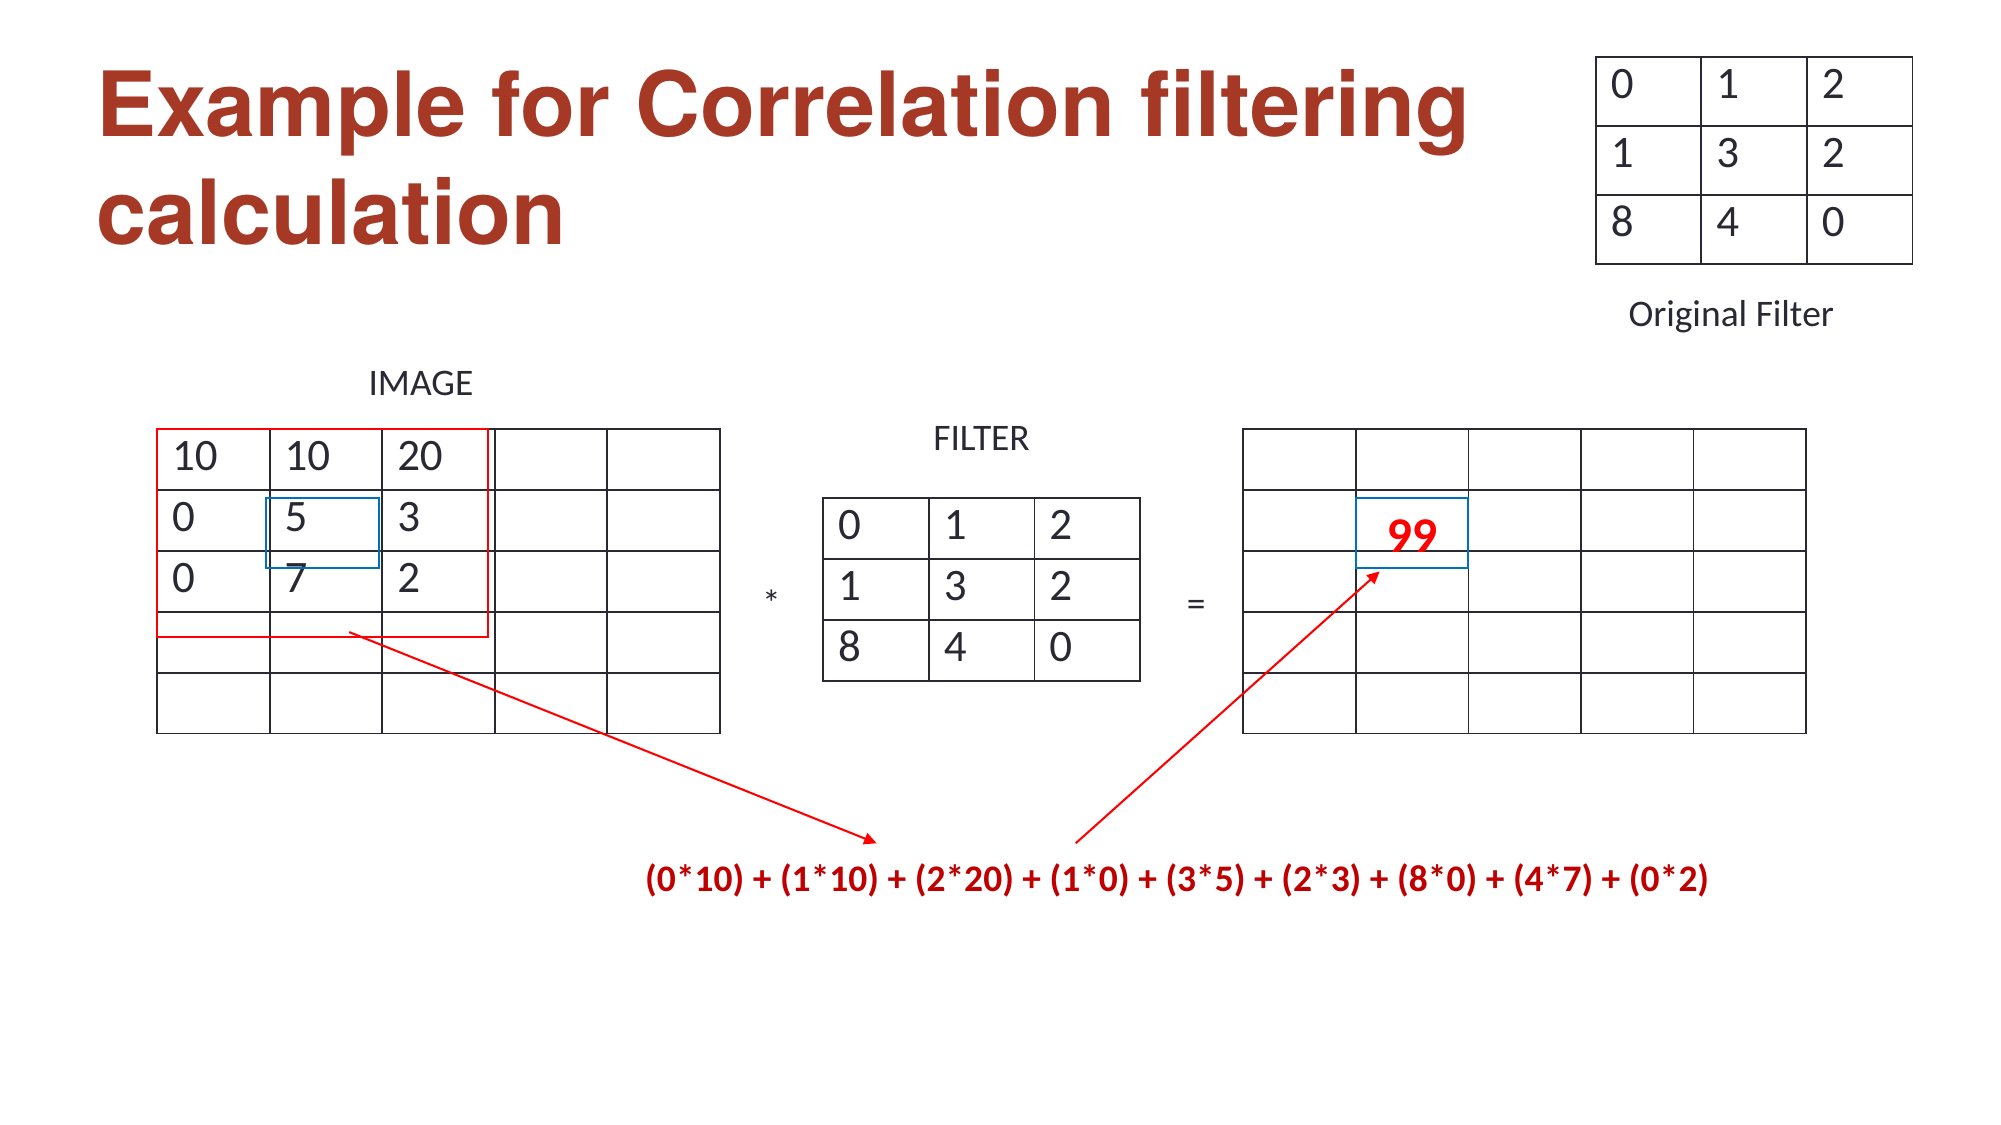

| 0 | 1 | 2 |
| --- | --- | --- |
| 1 | 3 | 2 |
| 8 | 4 | 0 |
# Example for Correlation filtering calculation

Original Filter
IMAGE
FILTER

| 10 | 10 | 20 |  |  |
| --- | --- | --- | --- | --- |
| 0 | 5 | 3 |  |  |
| 0 | 7 | 2 |  |  |
|  |  |  |  |  |
|  |  |  |  |  |
|  |  |  |  |  |
| --- | --- | --- | --- | --- |
|  |  |  |  |  |
|  |  |  |  |  |
|  |  |  |  |  |
|  |  |  |  |  |
99

| 0 | 1 | 2 |
| --- | --- | --- |
| 1 | 3 | 2 |
| 8 | 4 | 0 |
*
=
(0*10) + (1*10) + (2*20) + (1*0) + (3*5) + (2*3) + (8*0) + (4*7) + (0*2)